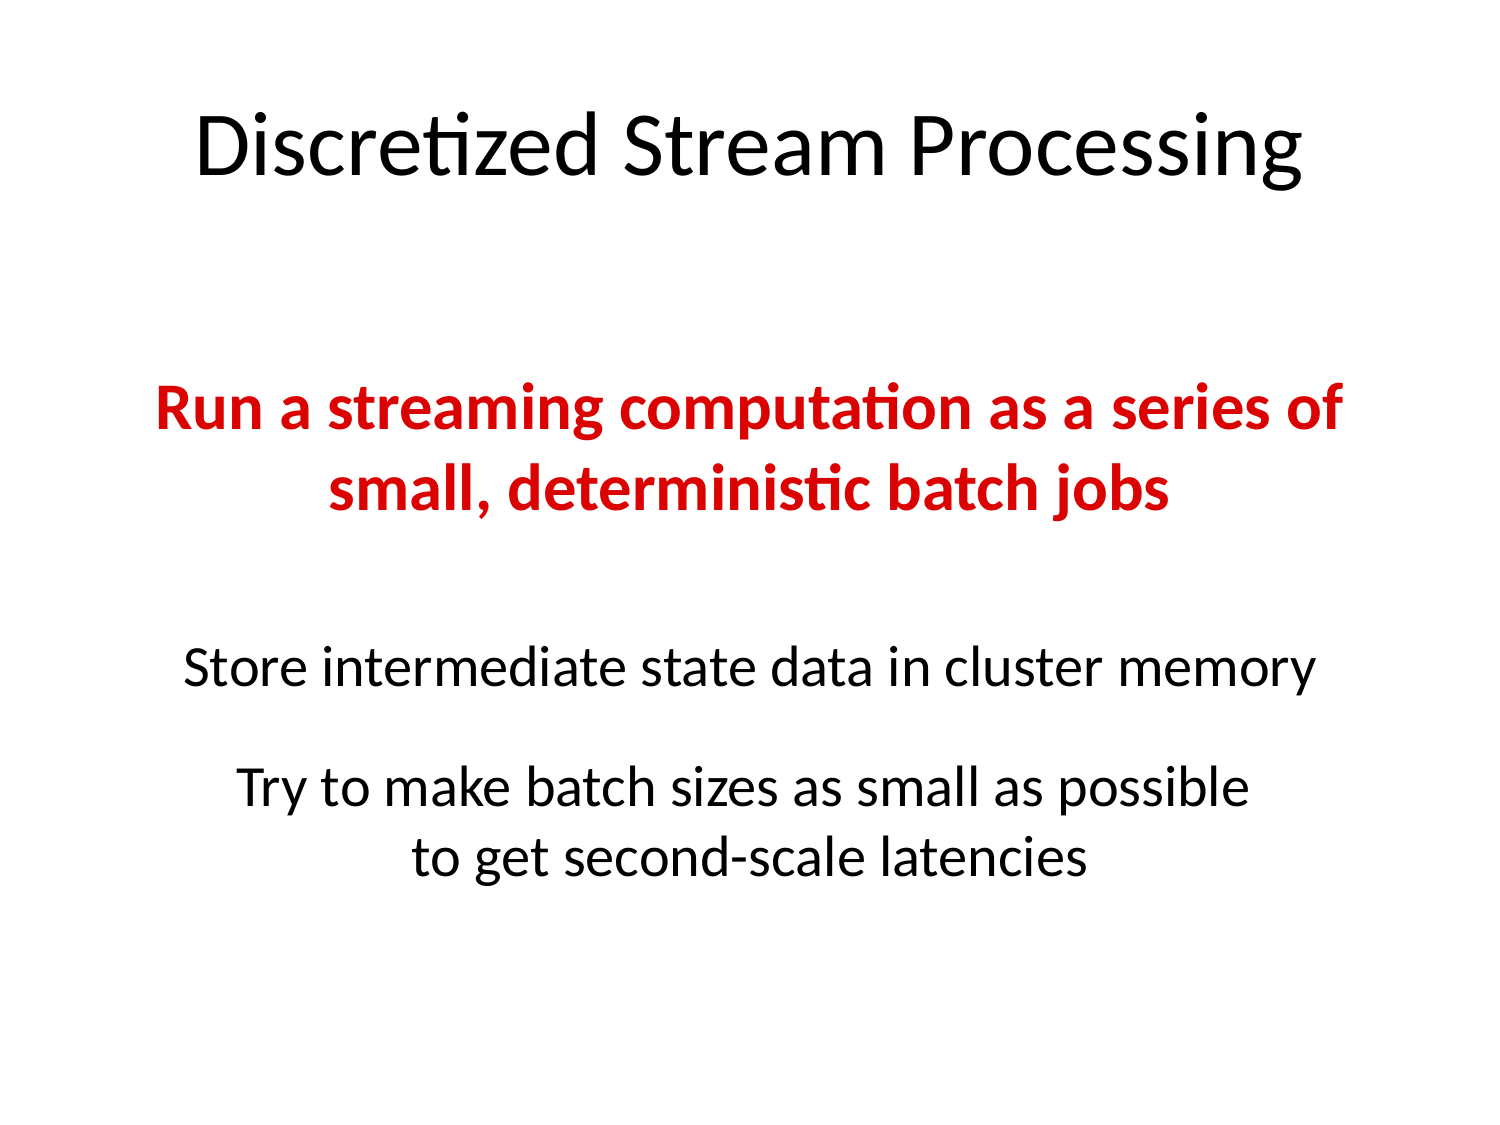

# Discretized Stream Processing

Run a streaming computation as a series of small, deterministic batch jobs

Store intermediate state data in cluster memory
Try to make batch sizes as small as possible
to get second-scale latencies